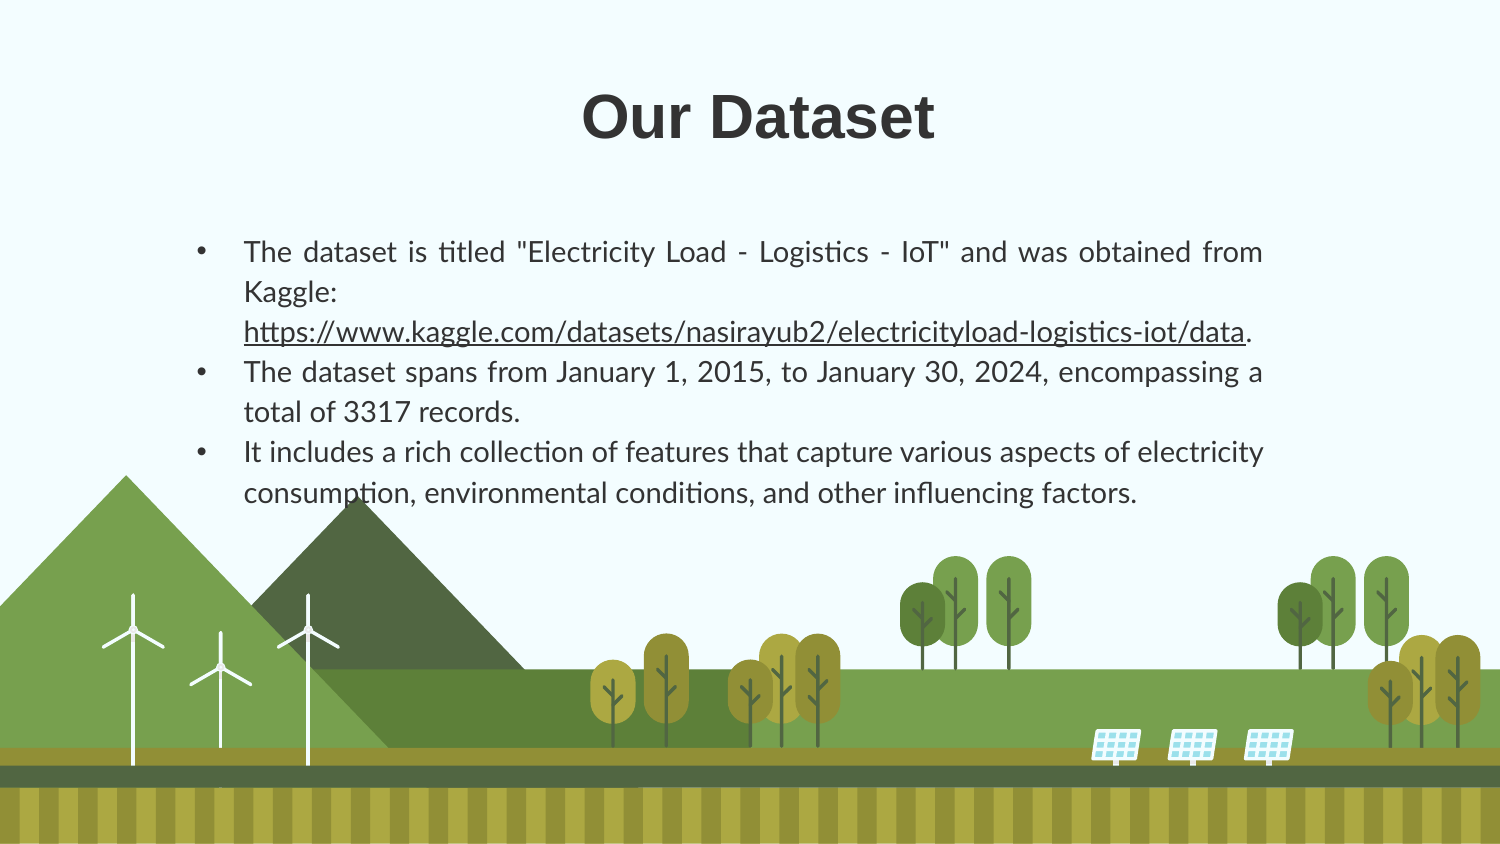

# Our Dataset
The dataset is titled "Electricity Load - Logistics - IoT" and was obtained from Kaggle: https://www.kaggle.com/datasets/nasirayub2/electricityload-logistics-iot/data.
The dataset spans from January 1, 2015, to January 30, 2024, encompassing a total of 3317 records.
It includes a rich collection of features that capture various aspects of electricity consumption, environmental conditions, and other influencing factors.